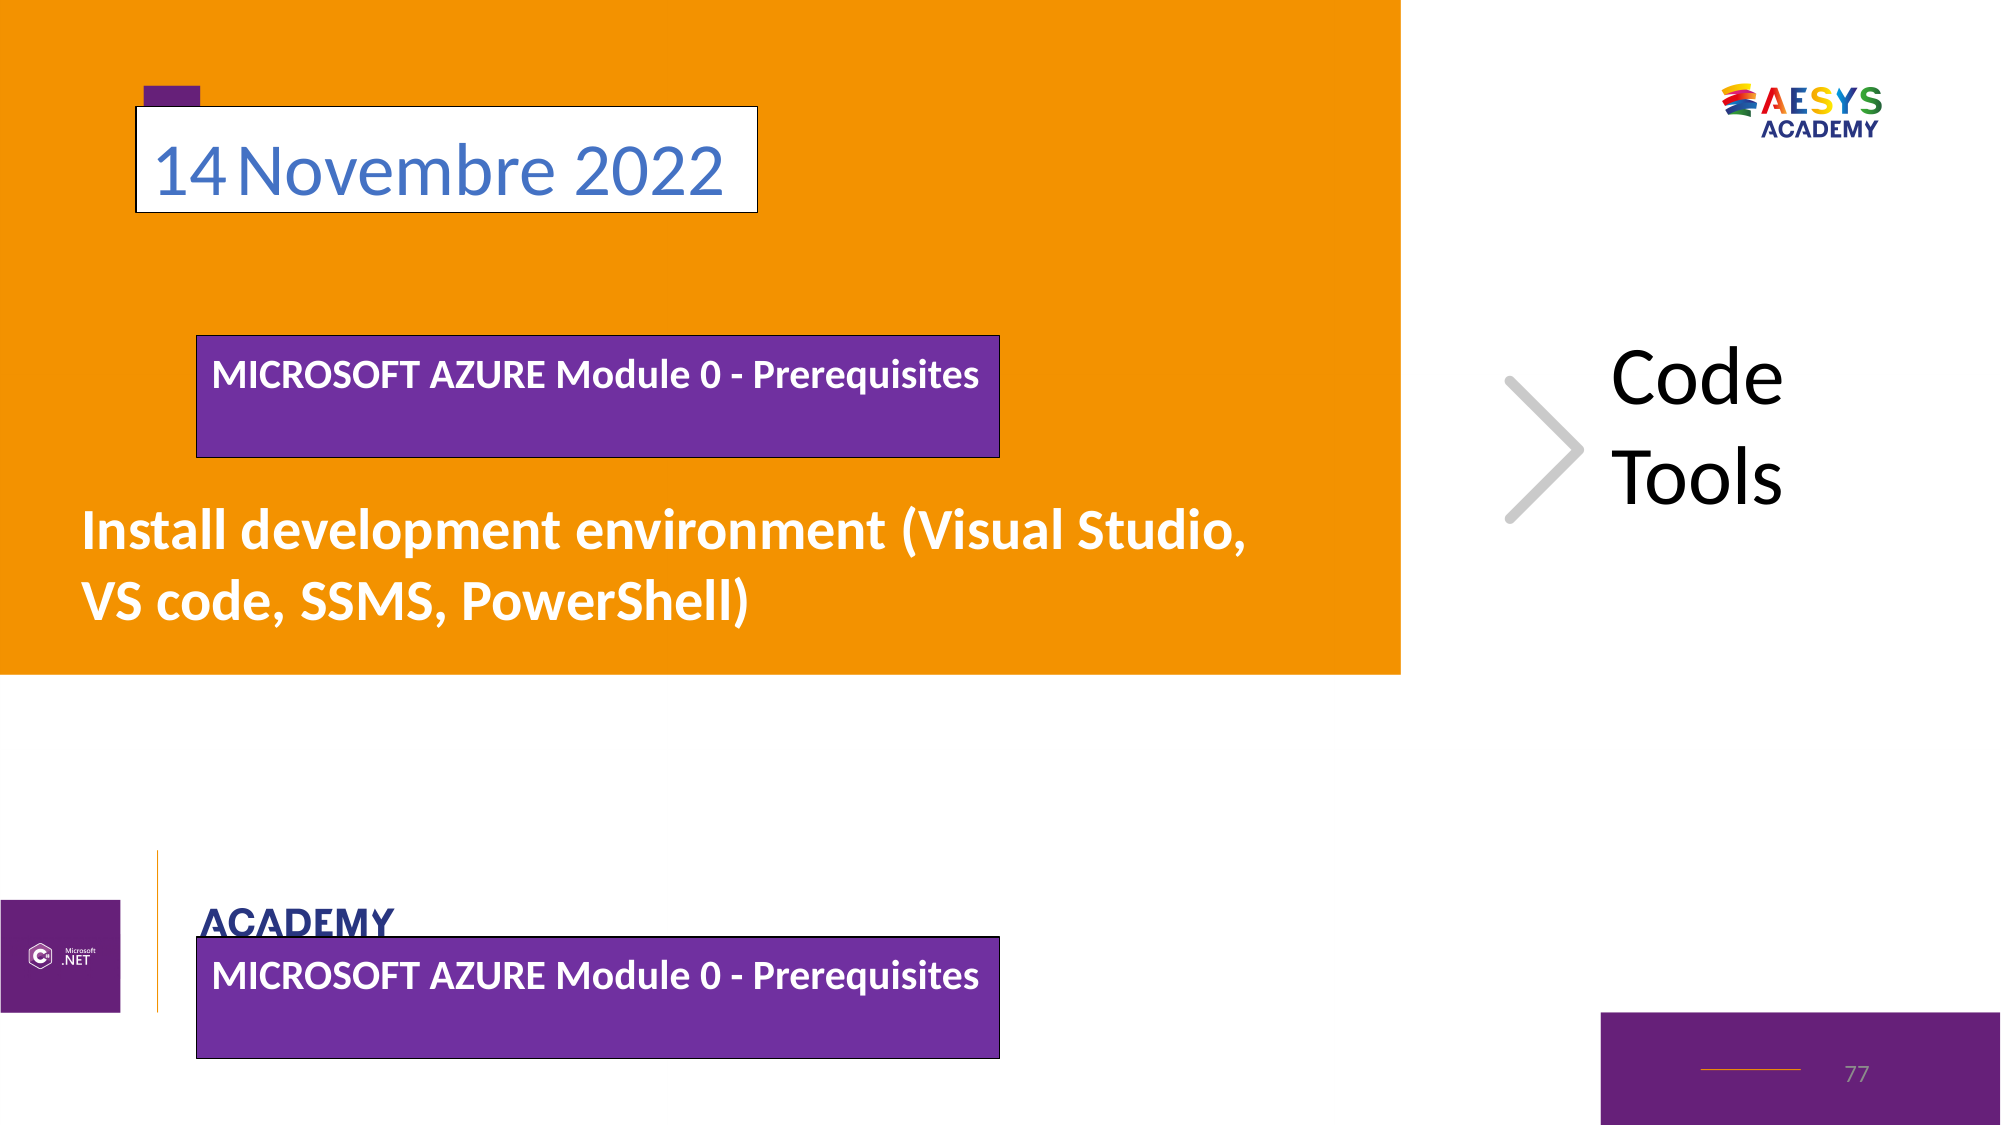

Code Tools
Install development environment (Visual Studio,
VS code, SSMS, PowerShell)
77